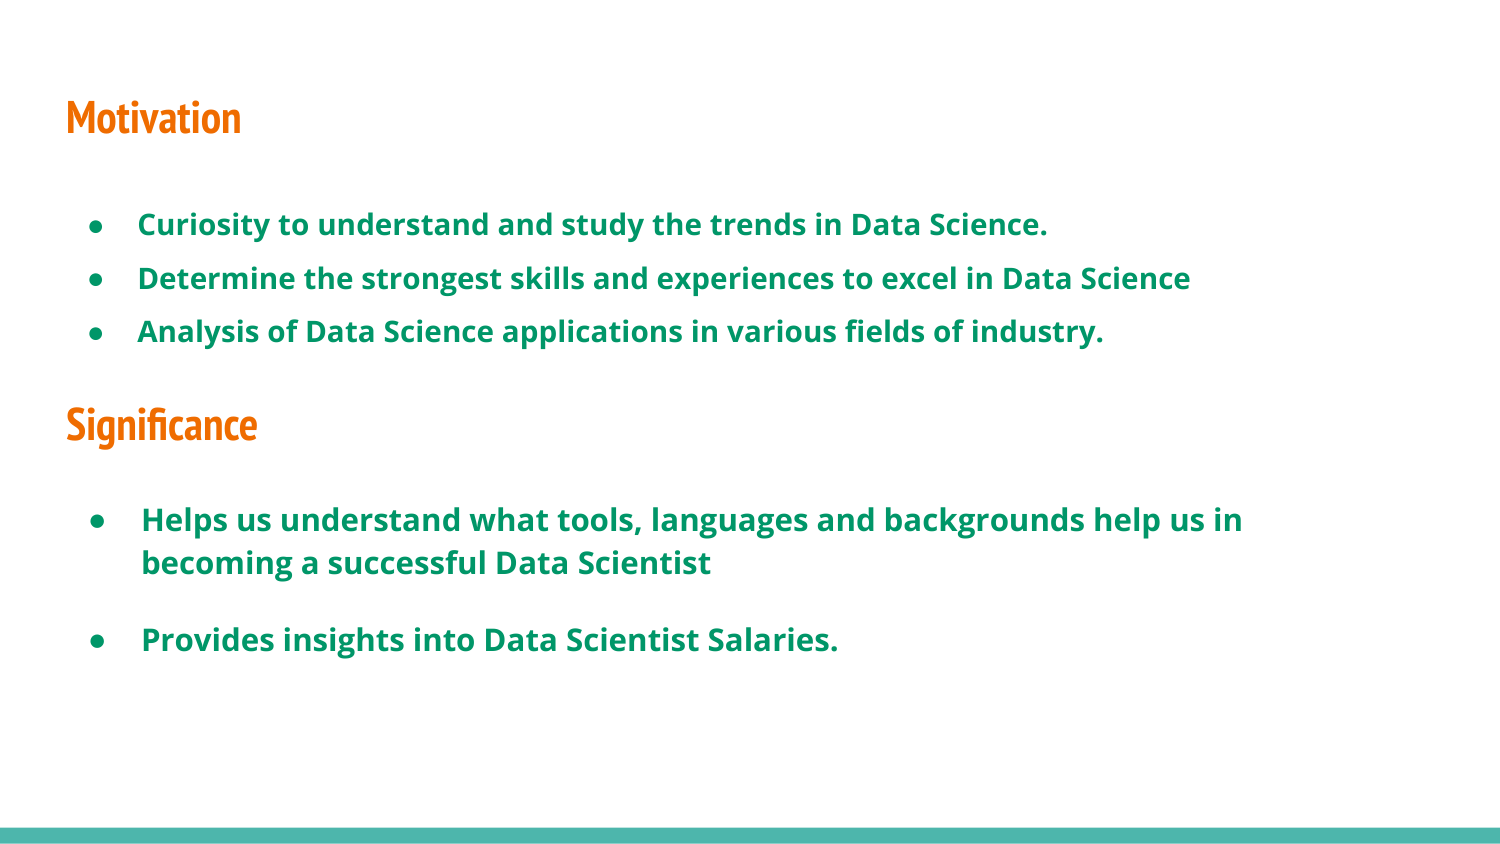

# Motivation
Curiosity to understand and study the trends in Data Science.
Determine the strongest skills and experiences to excel in Data Science
Analysis of Data Science applications in various fields of industry.
Significance
Helps us understand what tools, languages and backgrounds help us in becoming a successful Data Scientist
Provides insights into Data Scientist Salaries.